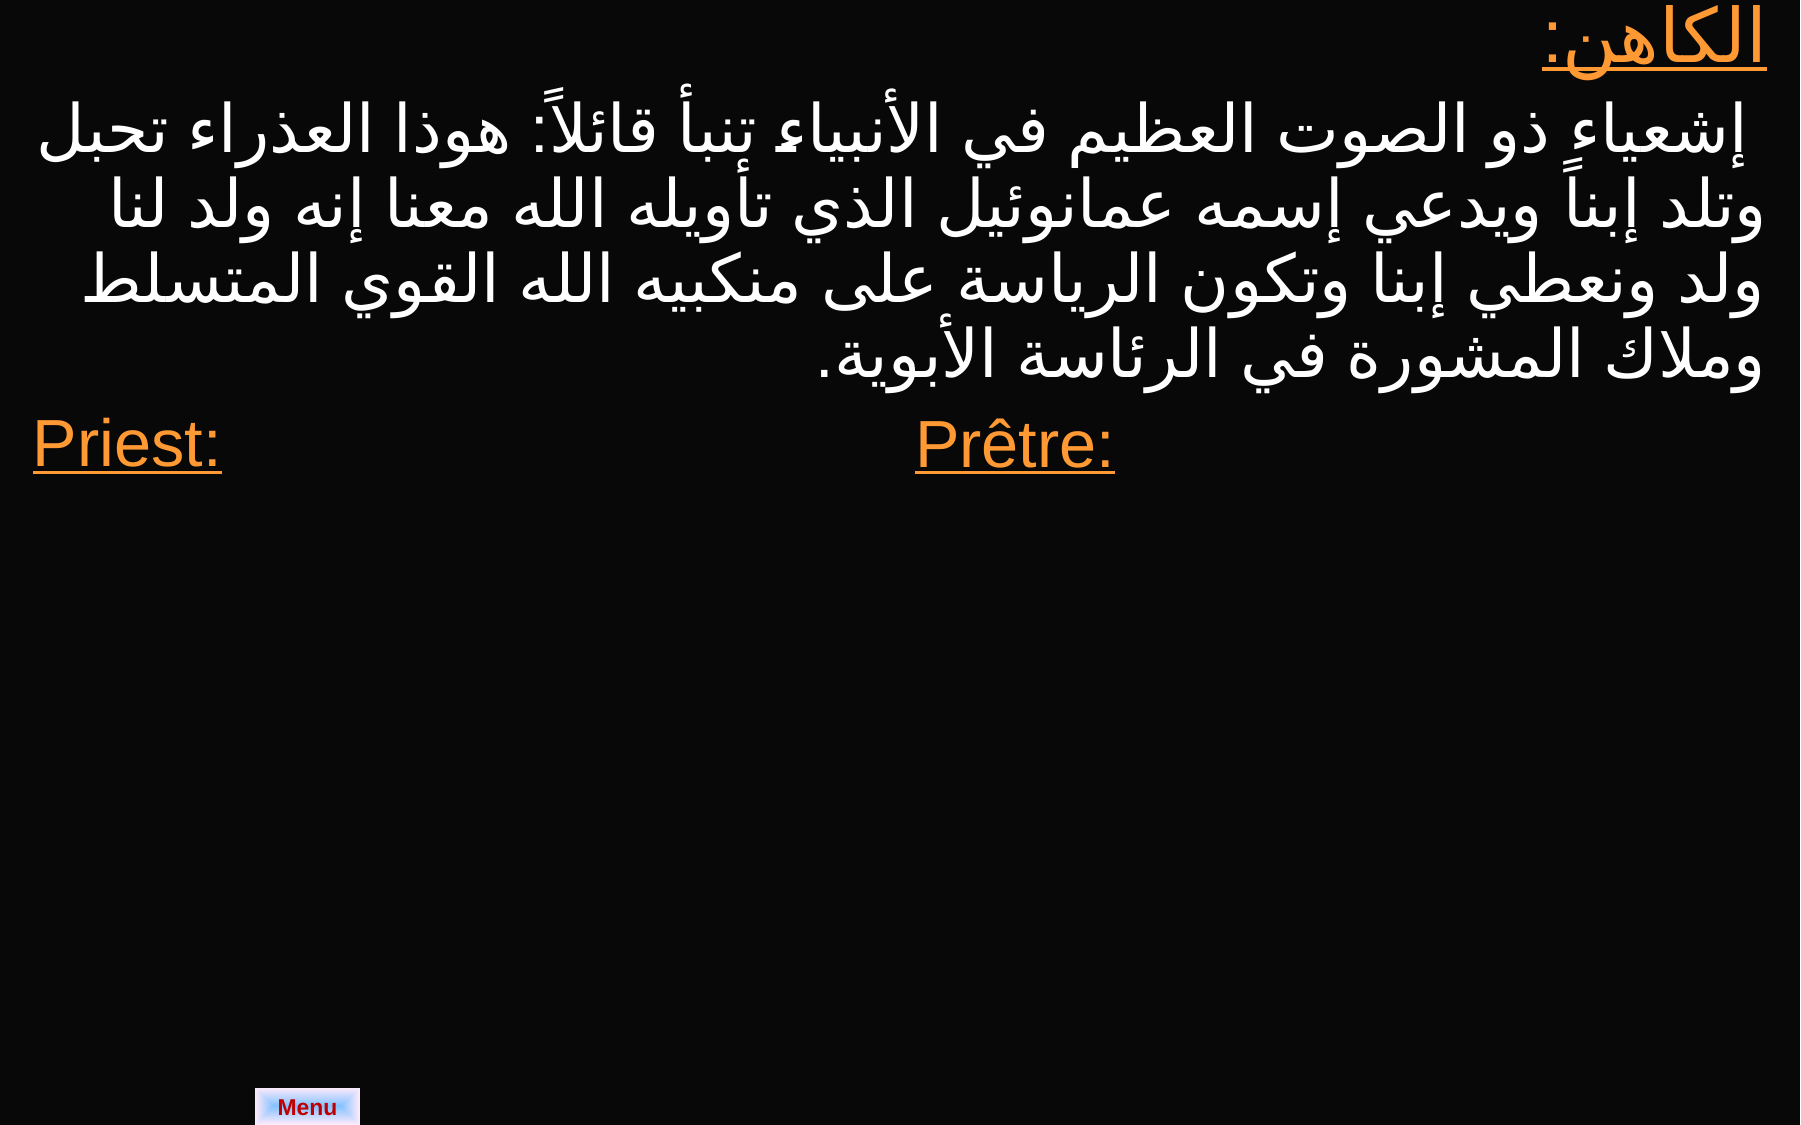

| الكاهن: إشعياء ذو الصوت العظيم في الأنبياء تنبأ قائلاً: هوذا العذراء تحبل وتلد إبناً ويدعي إسمه عمانوئيل الذي تأويله الله معنا إنه ولد لنا ولد ونعطي إبنا وتكون الرياسة على منكبيه الله القوي المتسلط وملاك المشورة في الرئاسة الأبوية. |  |
| --- | --- |
| Priest: | Prêtre: |

Menu